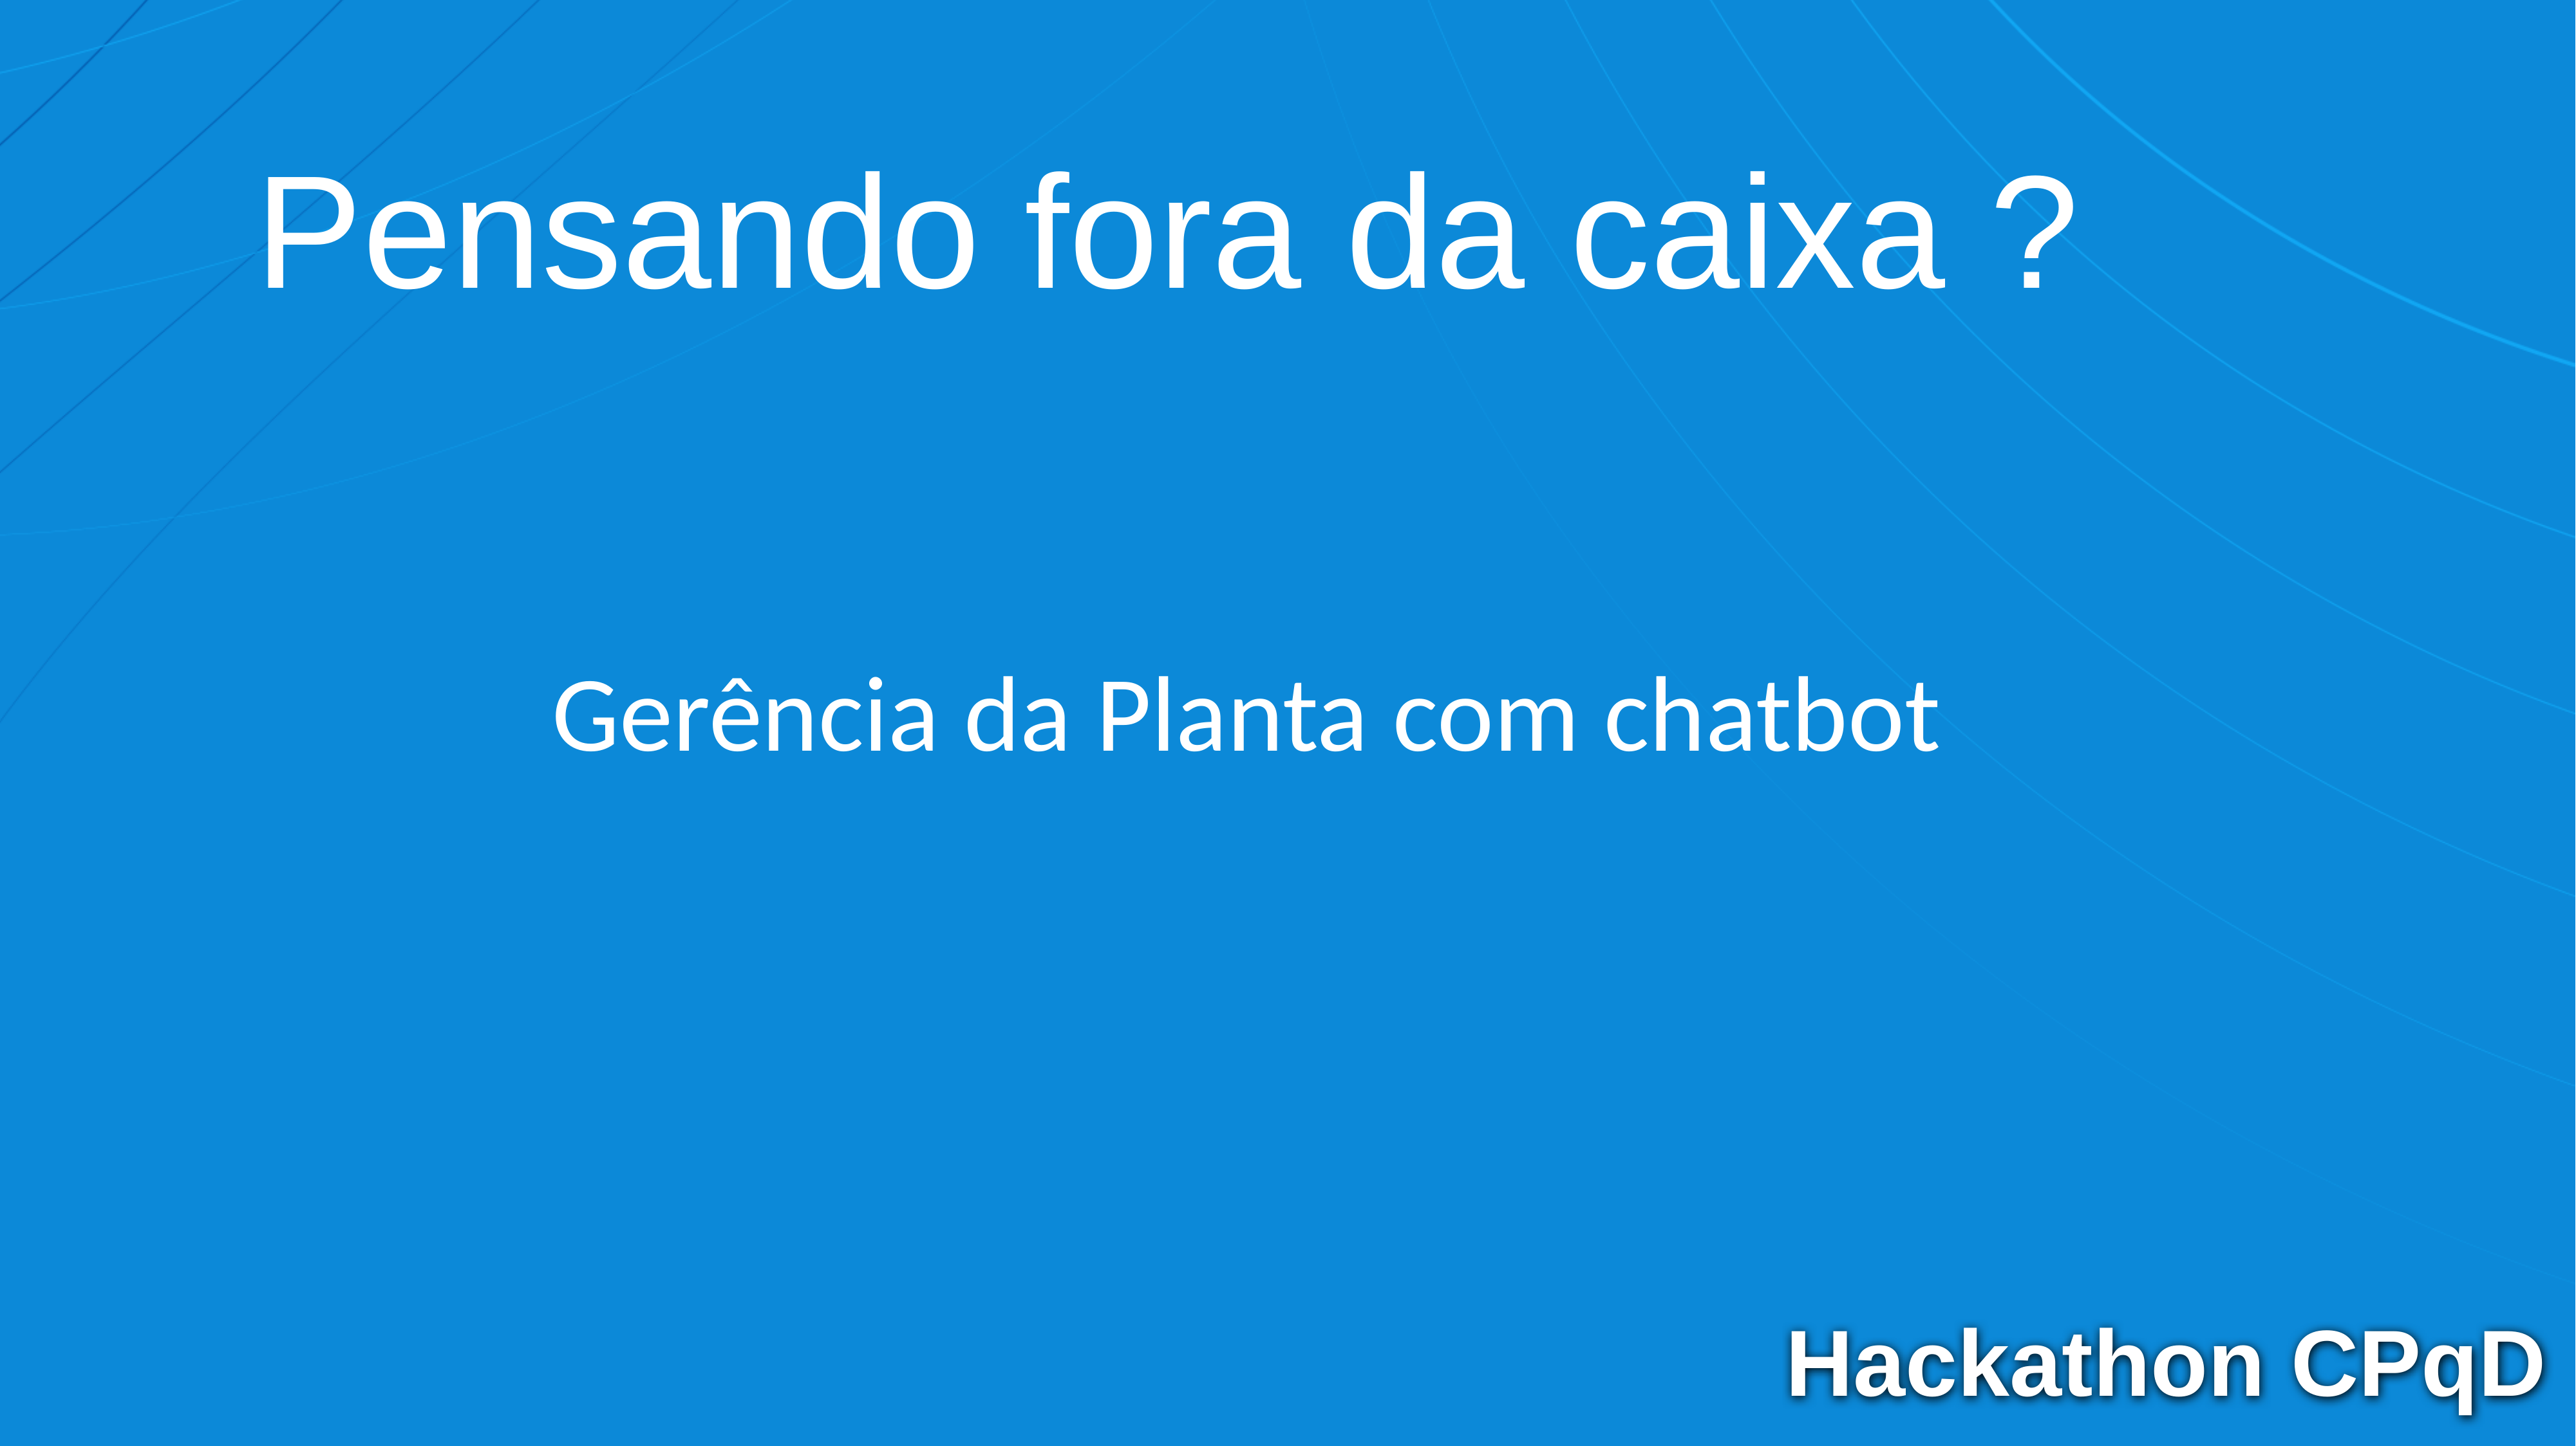

# Pensando fora da caixa ?
Gerência da Planta com chatbot
Hackathon CPqD